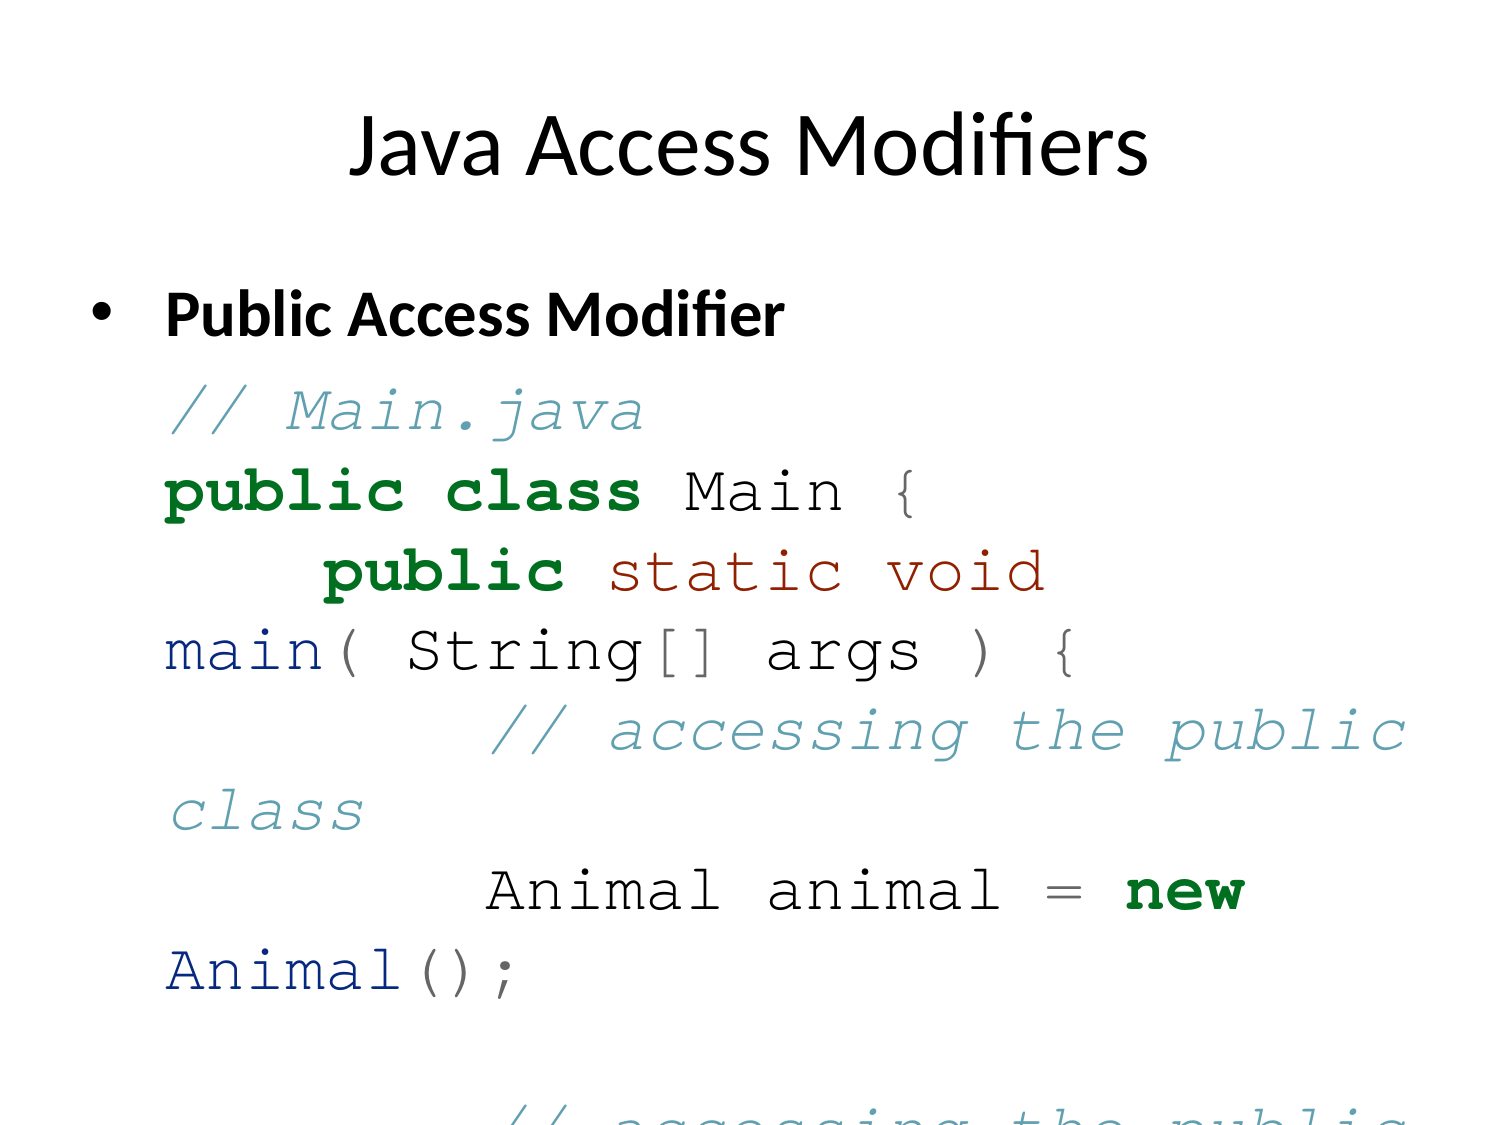

# Java Access Modifiers
Public Access Modifier
// Main.java
public class Main {
    public static void main( String[] args ) {
        // accessing the public class
        Animal animal = new Animal();
        // accessing the public variable
        animal.legCount = 4;
        // accessing the public method
        animal.display();
    }
}